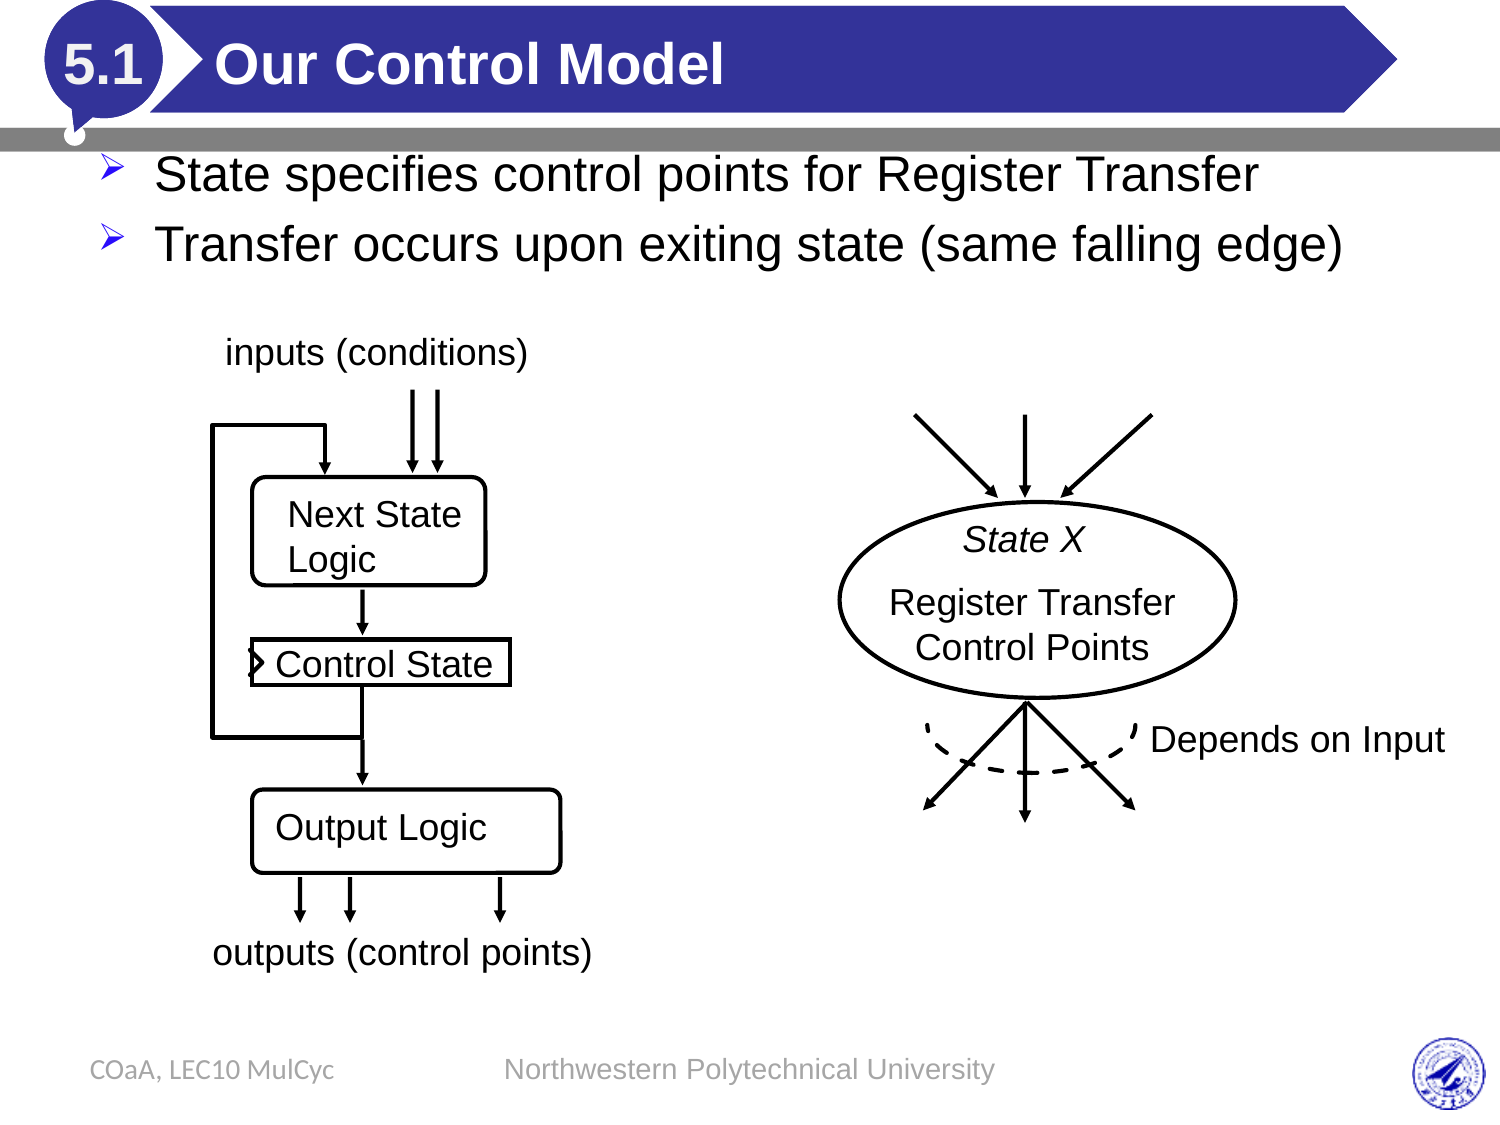

# Our Control Model
5.1
State specifies control points for Register Transfer
Transfer occurs upon exiting state (same falling edge)
inputs (conditions)

Next State
Logic

State X
Register Transfer
Control Points

Control State

Depends on Input

Output Logic

outputs (control points)
COaA, LEC10 MulCyc
Northwestern Polytechnical University
47